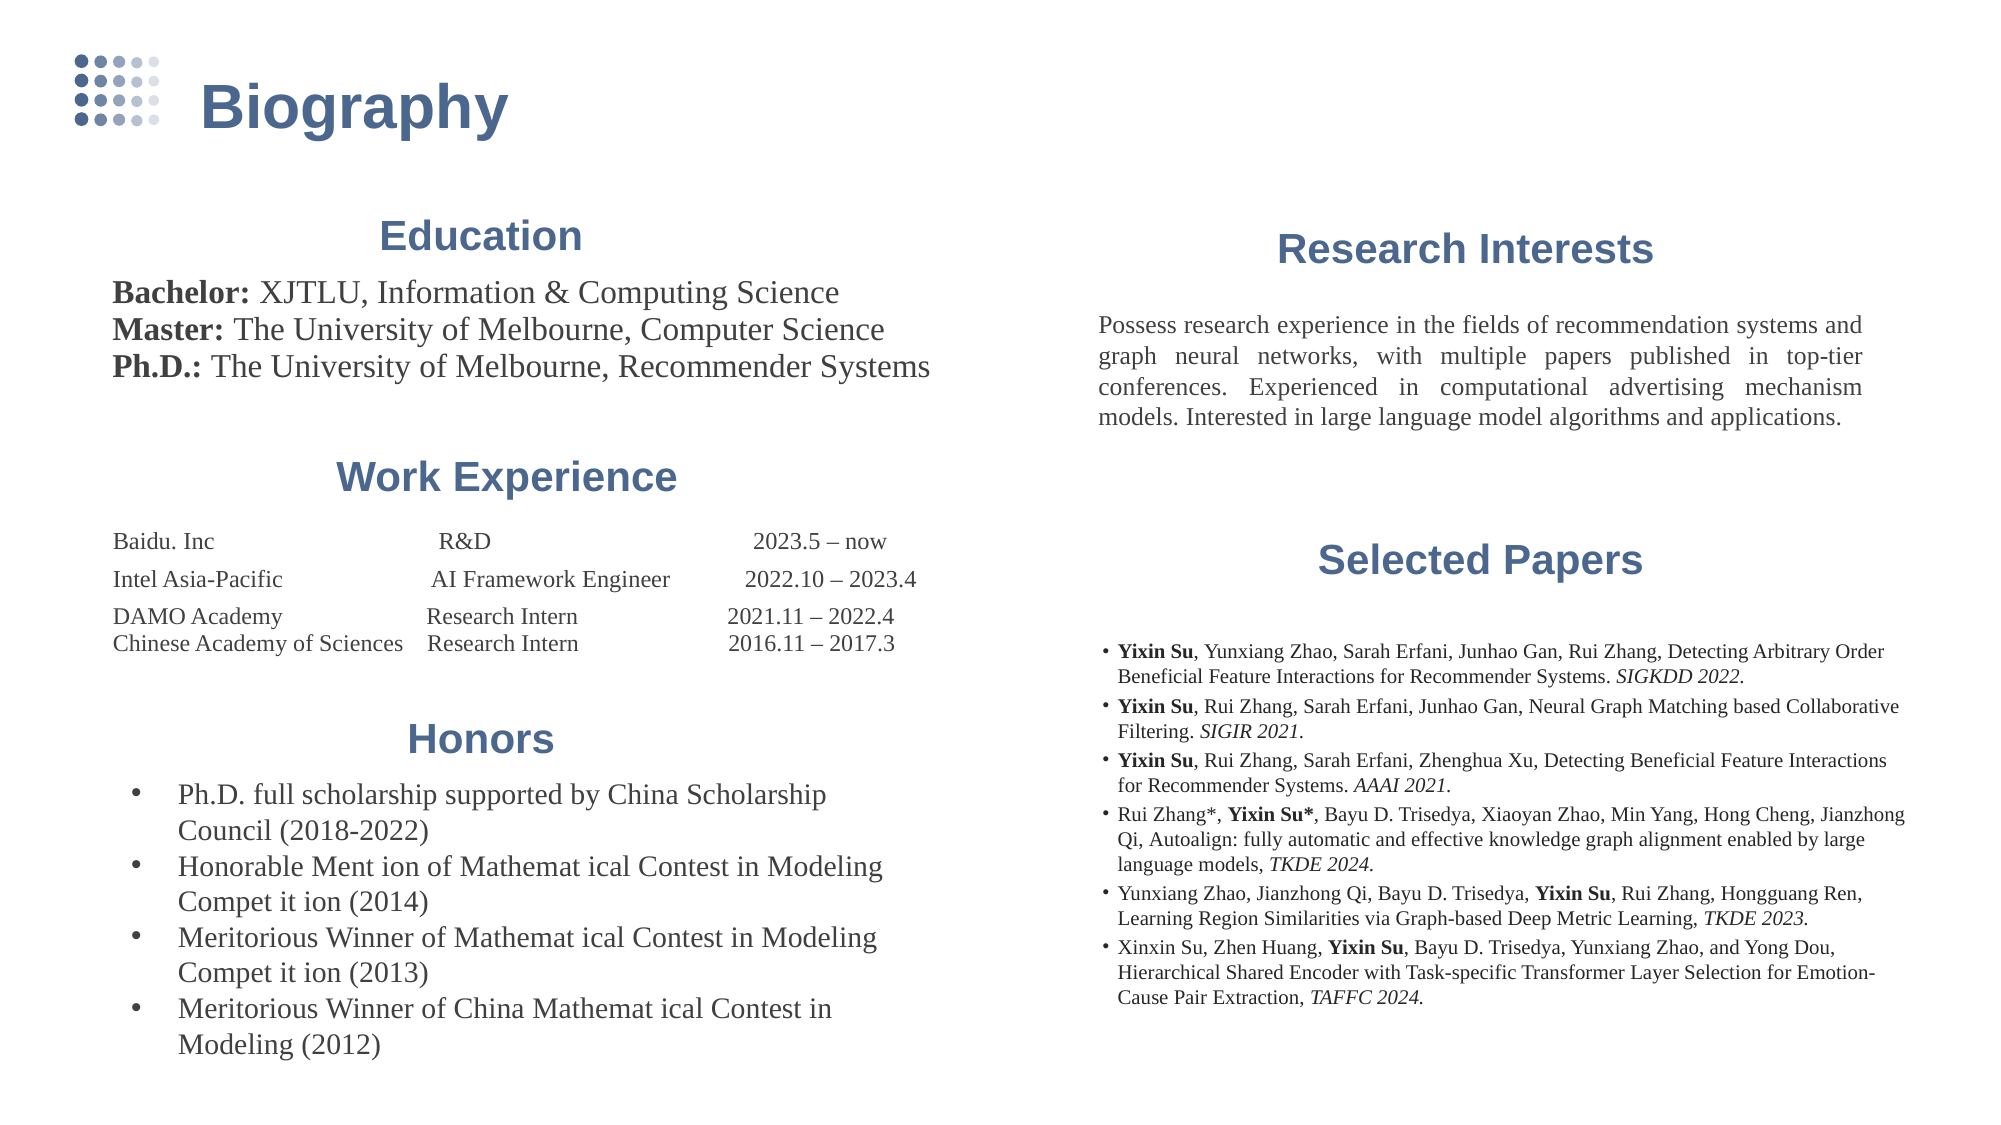

Biography

Education
Research Interests
Bachelor: XJTLU, Information & Computing Science
Master: The University of Melbourne, Computer Science
Ph.D.: The University of Melbourne, Recommender Systems

Possess research experience in the fields of recommendation systems and graph neural networks, with multiple papers published in top-tier conferences. Experienced in computational advertising mechanism models. Interested in large language model algorithms and applications.

Work Experience
Baidu. Inc                                    R&D                                          2023.5 – now
Intel Asia-Pacific                        AI Framework Engineer            2022.10 – 2023.4
DAMO Academy                        Research Intern                         2021.11 – 2022.4
Chinese Academy of Sciences    Research Intern                         2016.11 – 2017.3

Selected Papers

Yixin Su, Yunxiang Zhao, Sarah Erfani, Junhao Gan, Rui Zhang, Detecting Arbitrary Order Beneficial Feature Interactions for Recommender Systems. SIGKDD 2022.
Yixin Su, Rui Zhang, Sarah Erfani, Junhao Gan, Neural Graph Matching based Collaborative Filtering. SIGIR 2021.
Yixin Su, Rui Zhang, Sarah Erfani, Zhenghua Xu, Detecting Beneficial Feature Interactions for Recommender Systems. AAAI 2021.
Rui Zhang*, Yixin Su*, Bayu D. Trisedya, Xiaoyan Zhao, Min Yang, Hong Cheng, Jianzhong Qi, Autoalign: fully automatic and effective knowledge graph alignment enabled by large language models, TKDE 2024.
Yunxiang Zhao, Jianzhong Qi, Bayu D. Trisedya, Yixin Su, Rui Zhang, Hongguang Ren, Learning Region Similarities via Graph-based Deep Metric Learning, TKDE 2023.
Xinxin Su, Zhen Huang, Yixin Su, Bayu D. Trisedya, Yunxiang Zhao, and Yong Dou, Hierarchical Shared Encoder with Task-specific Transformer Layer Selection for Emotion-Cause Pair Extraction, TAFFC 2024.
Honors
Ph.D. full scholarship supported by China Scholarship Council (2018-2022)
Honorable Ment ion of Mathemat ical Contest in Modeling Compet it ion (2014)
Meritorious Winner of Mathemat ical Contest in Modeling Compet it ion (2013)
Meritorious Winner of China Mathemat ical Contest in Modeling (2012)